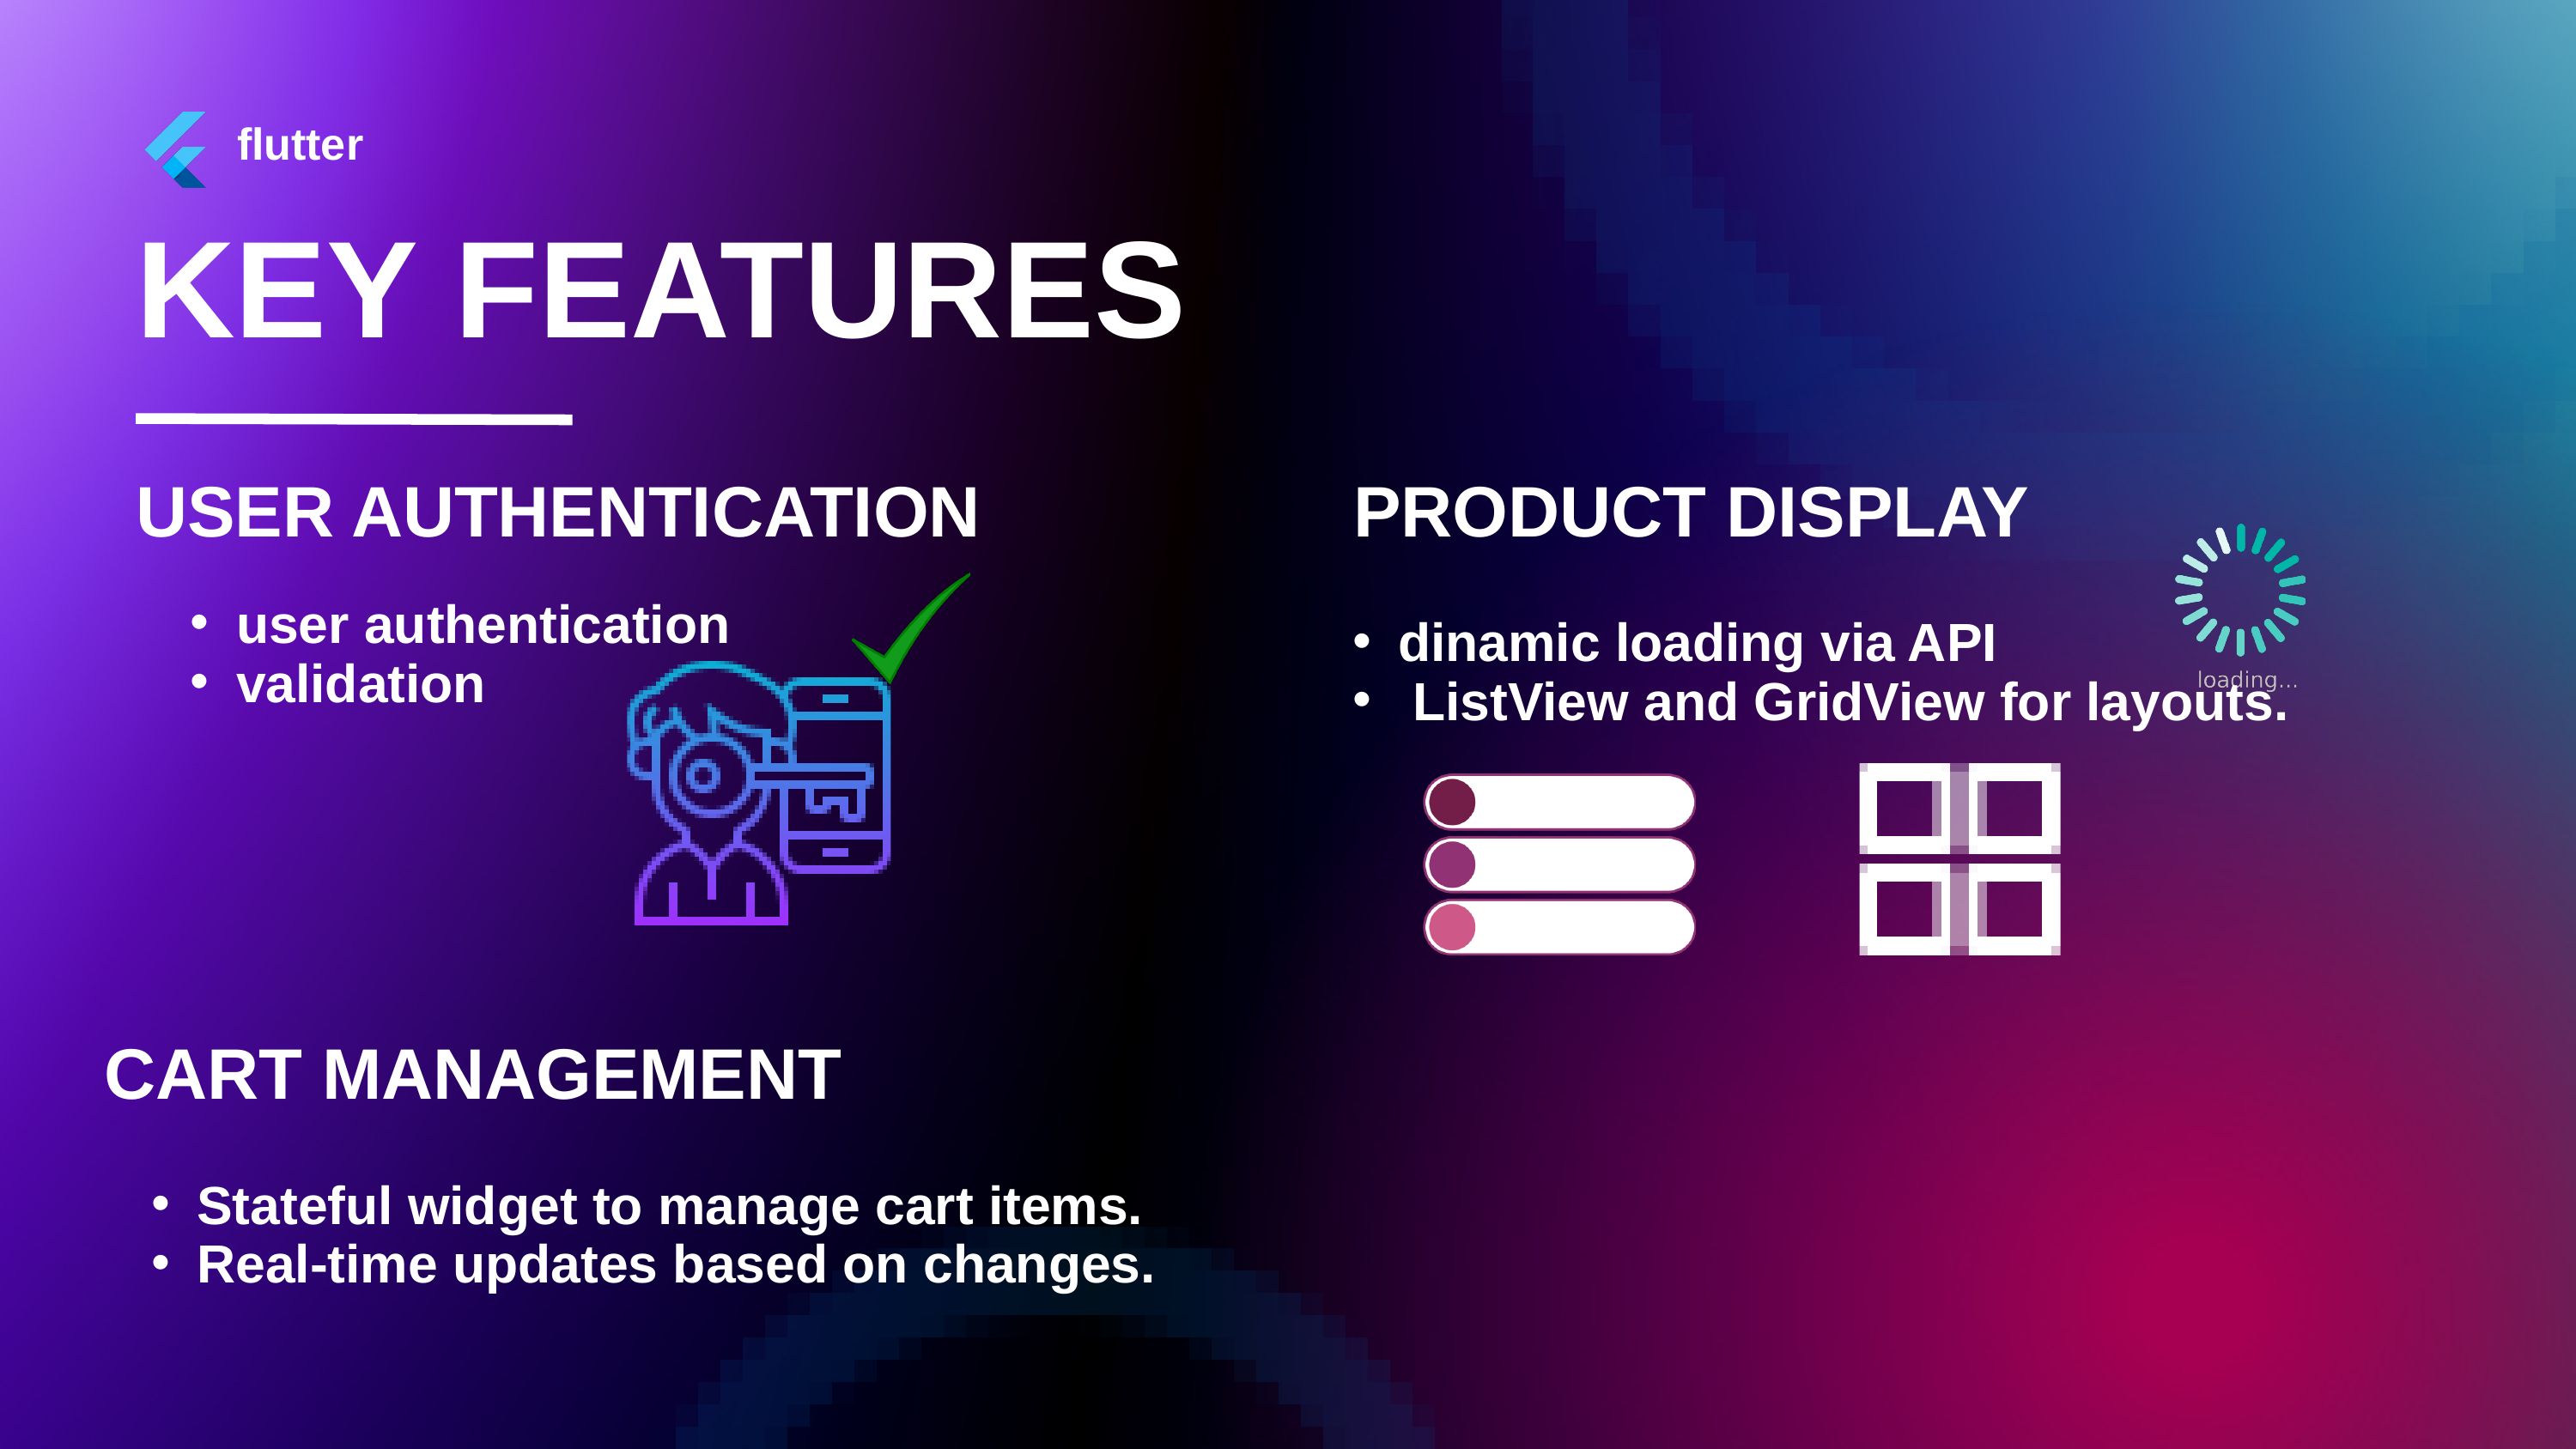

flutter

KEY FEATURES

USER AUTHENTICATION
PRODUCT DISPLAY

user authentication
validation
dinamic loading via API
 ListView and GridView for layouts.

CART MANAGEMENT
Stateful widget to manage cart items.
Real-time updates based on changes.